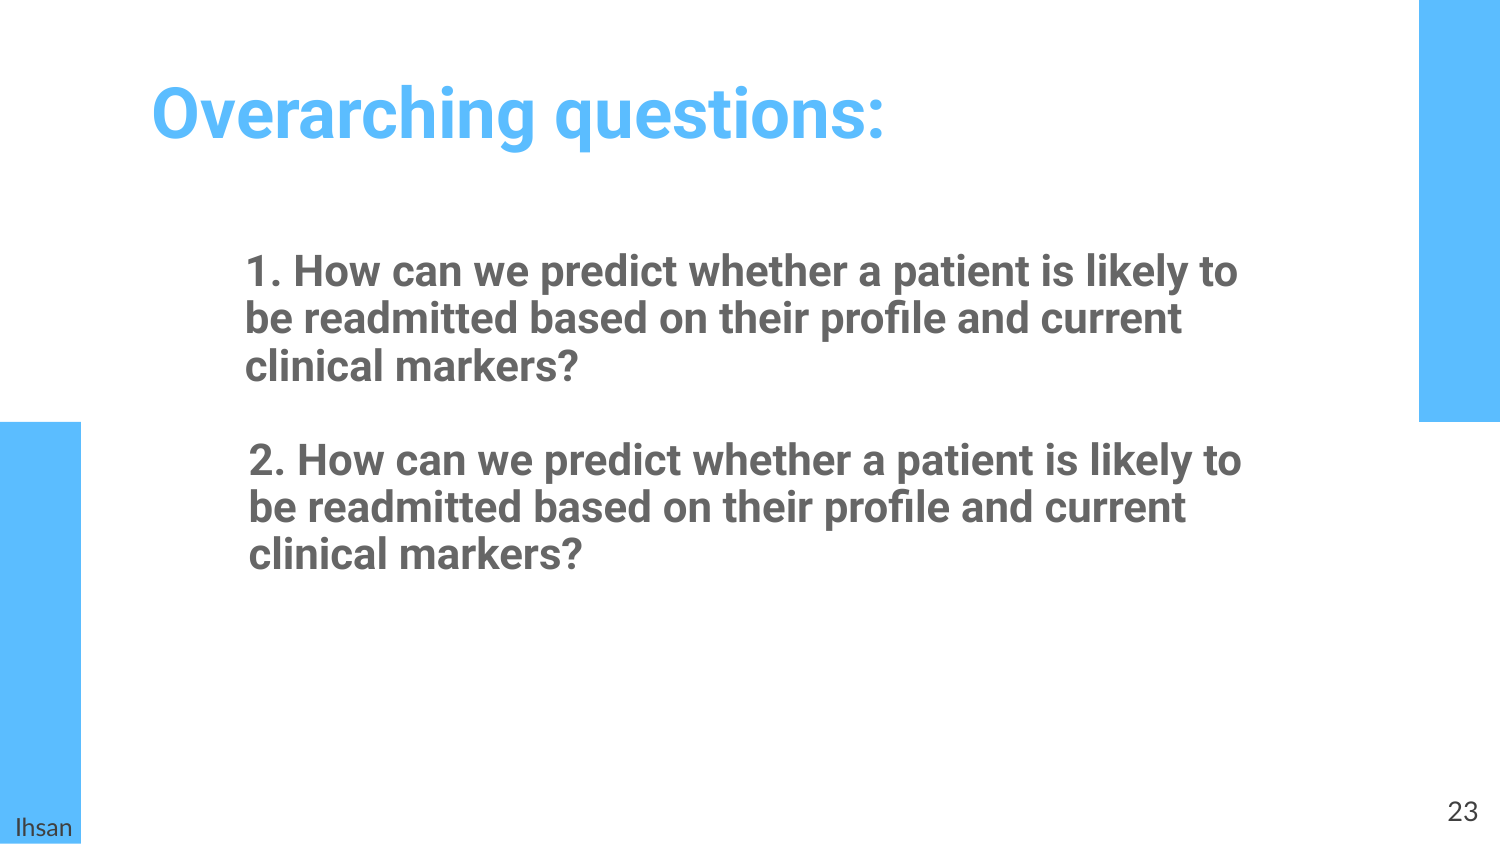

Overarching questions:
1. How can we predict whether a patient is likely to be readmitted based on their profile and current clinical markers?
2. How can we predict whether a patient is likely to be readmitted based on their profile and current clinical markers?
23
Ihsan